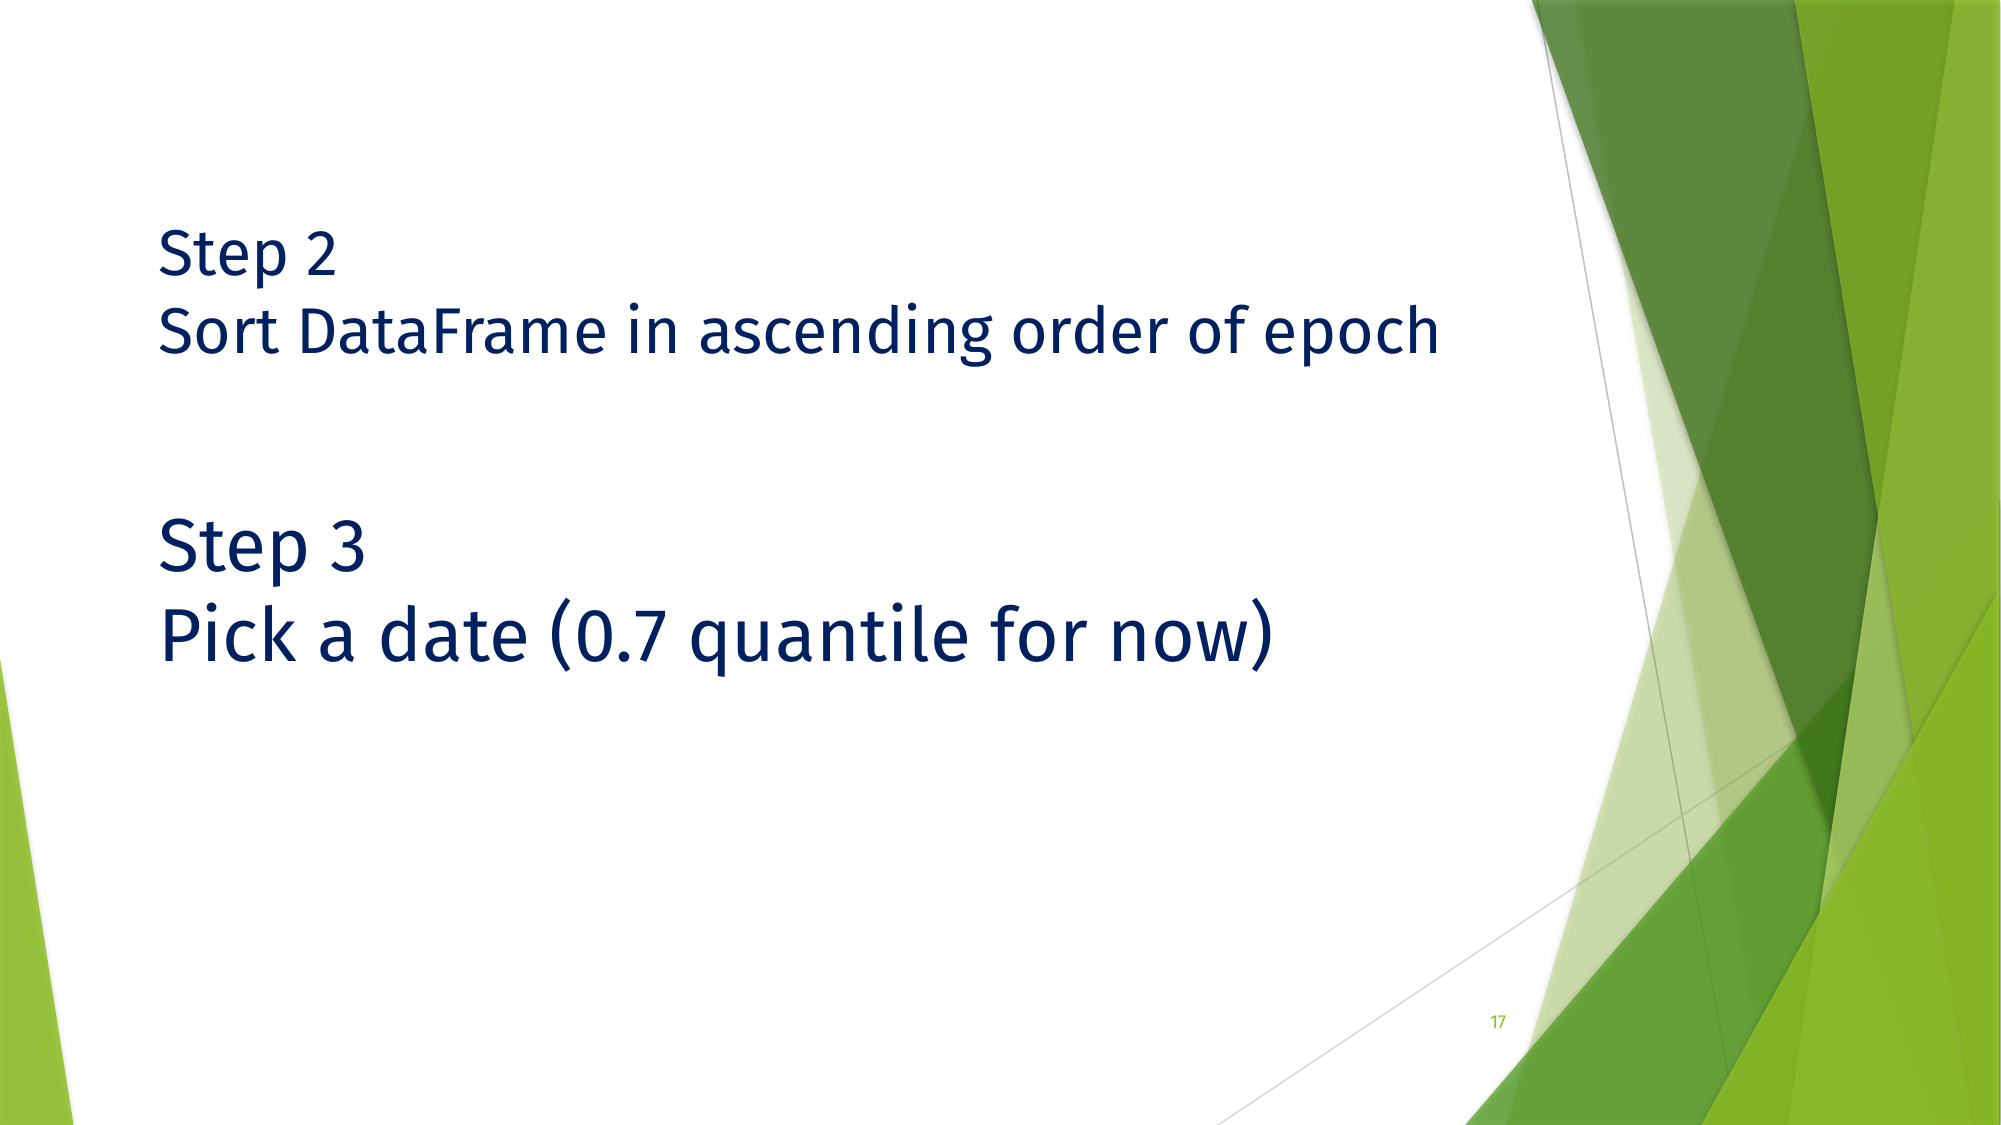

# Step 2 Sort DataFrame in ascending order of epoch
Step 3
Pick a date (0.7 quantile for now)
17